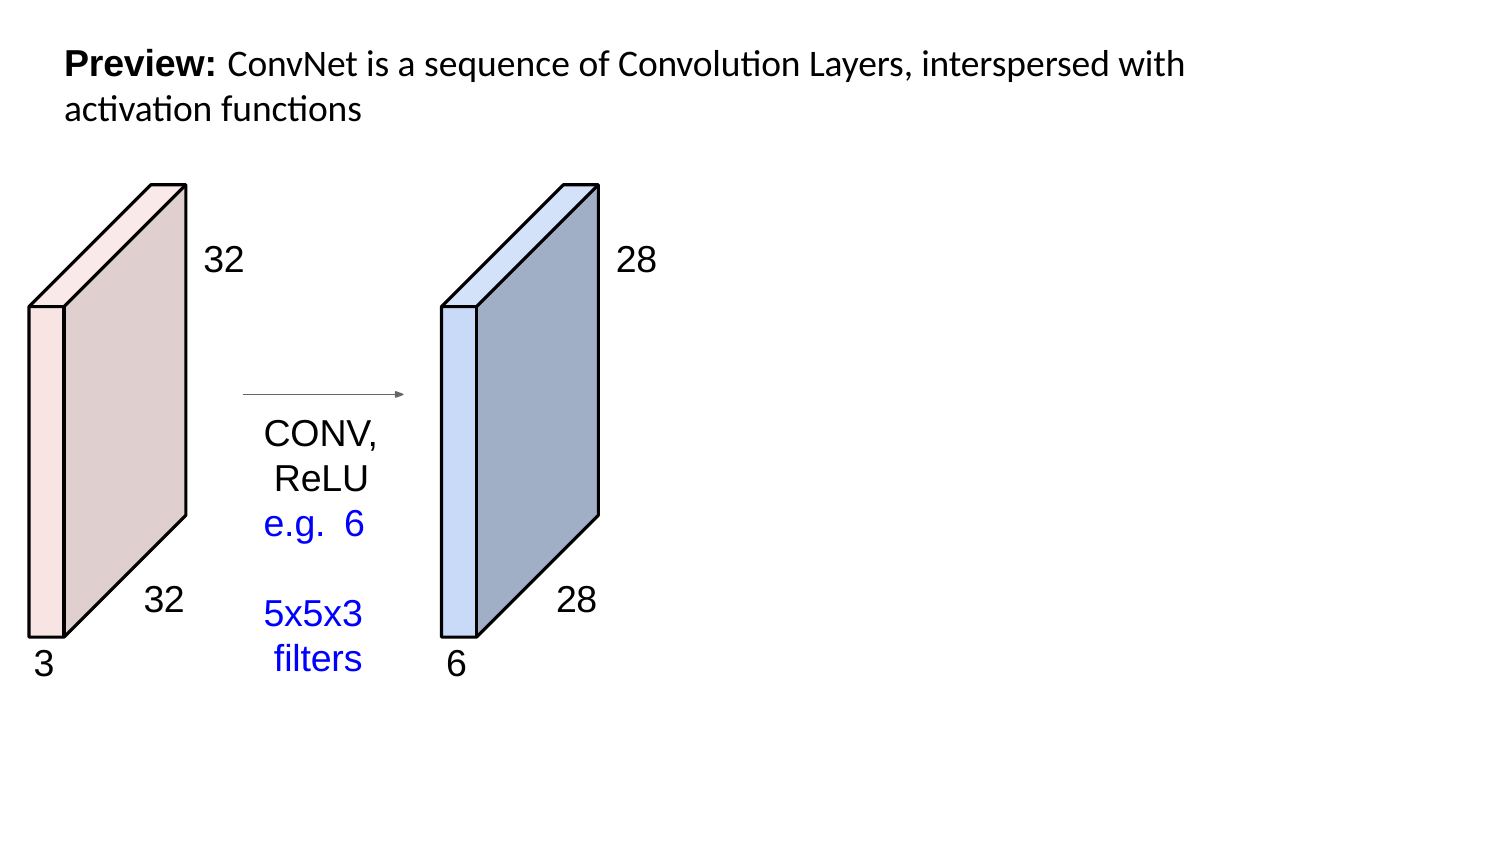

# Preview: ConvNet is a sequence of Convolution Layers, interspersed with  activation functions

32
28

CONV,  ReLU
e.g. 6  5x5x3  filters
32
28
3
6